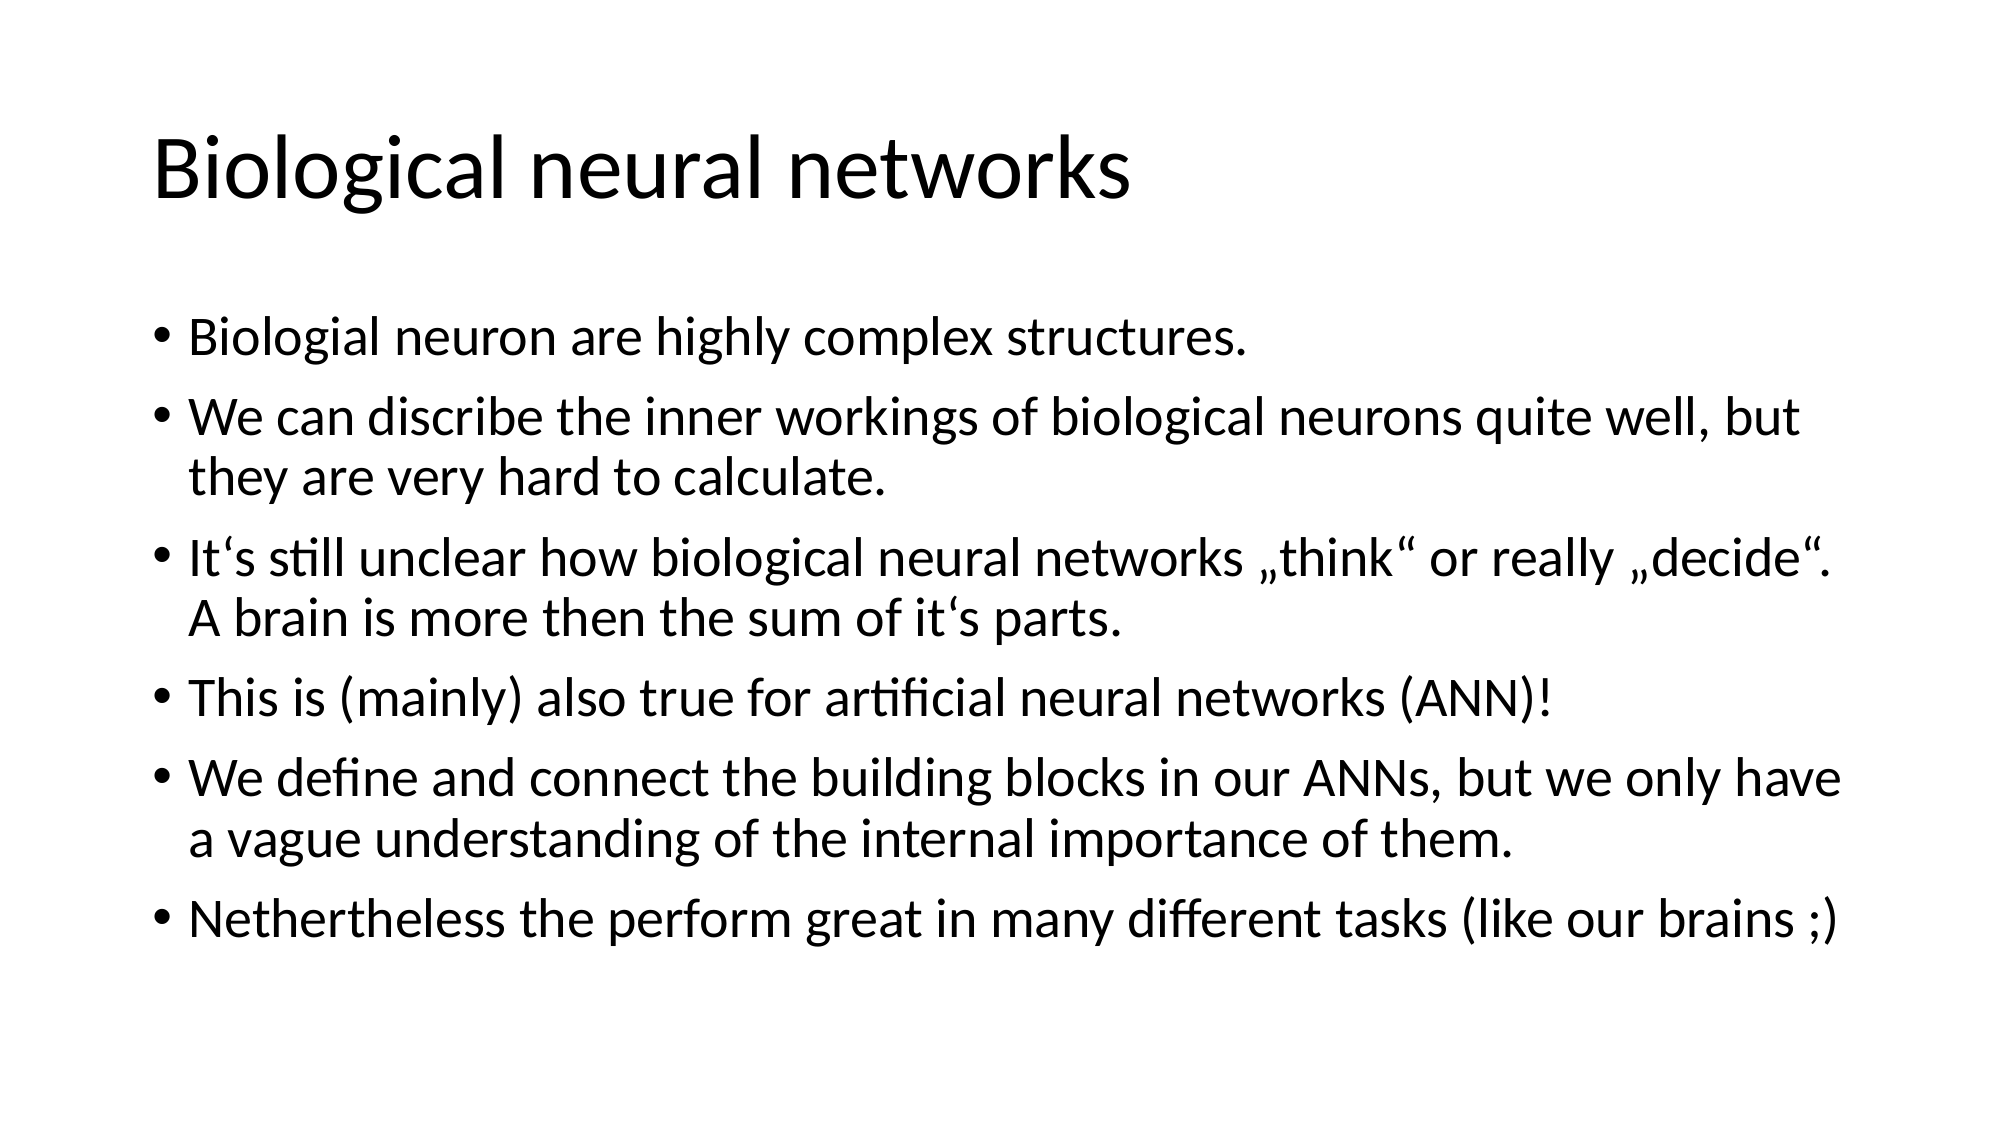

# Biological neural networks
Biologial neuron are highly complex structures.
We can discribe the inner workings of biological neurons quite well, but they are very hard to calculate.
It‘s still unclear how biological neural networks „think“ or really „decide“. A brain is more then the sum of it‘s parts.
This is (mainly) also true for artificial neural networks (ANN)!
We define and connect the building blocks in our ANNs, but we only have a vague understanding of the internal importance of them.
Nethertheless the perform great in many different tasks (like our brains ;)